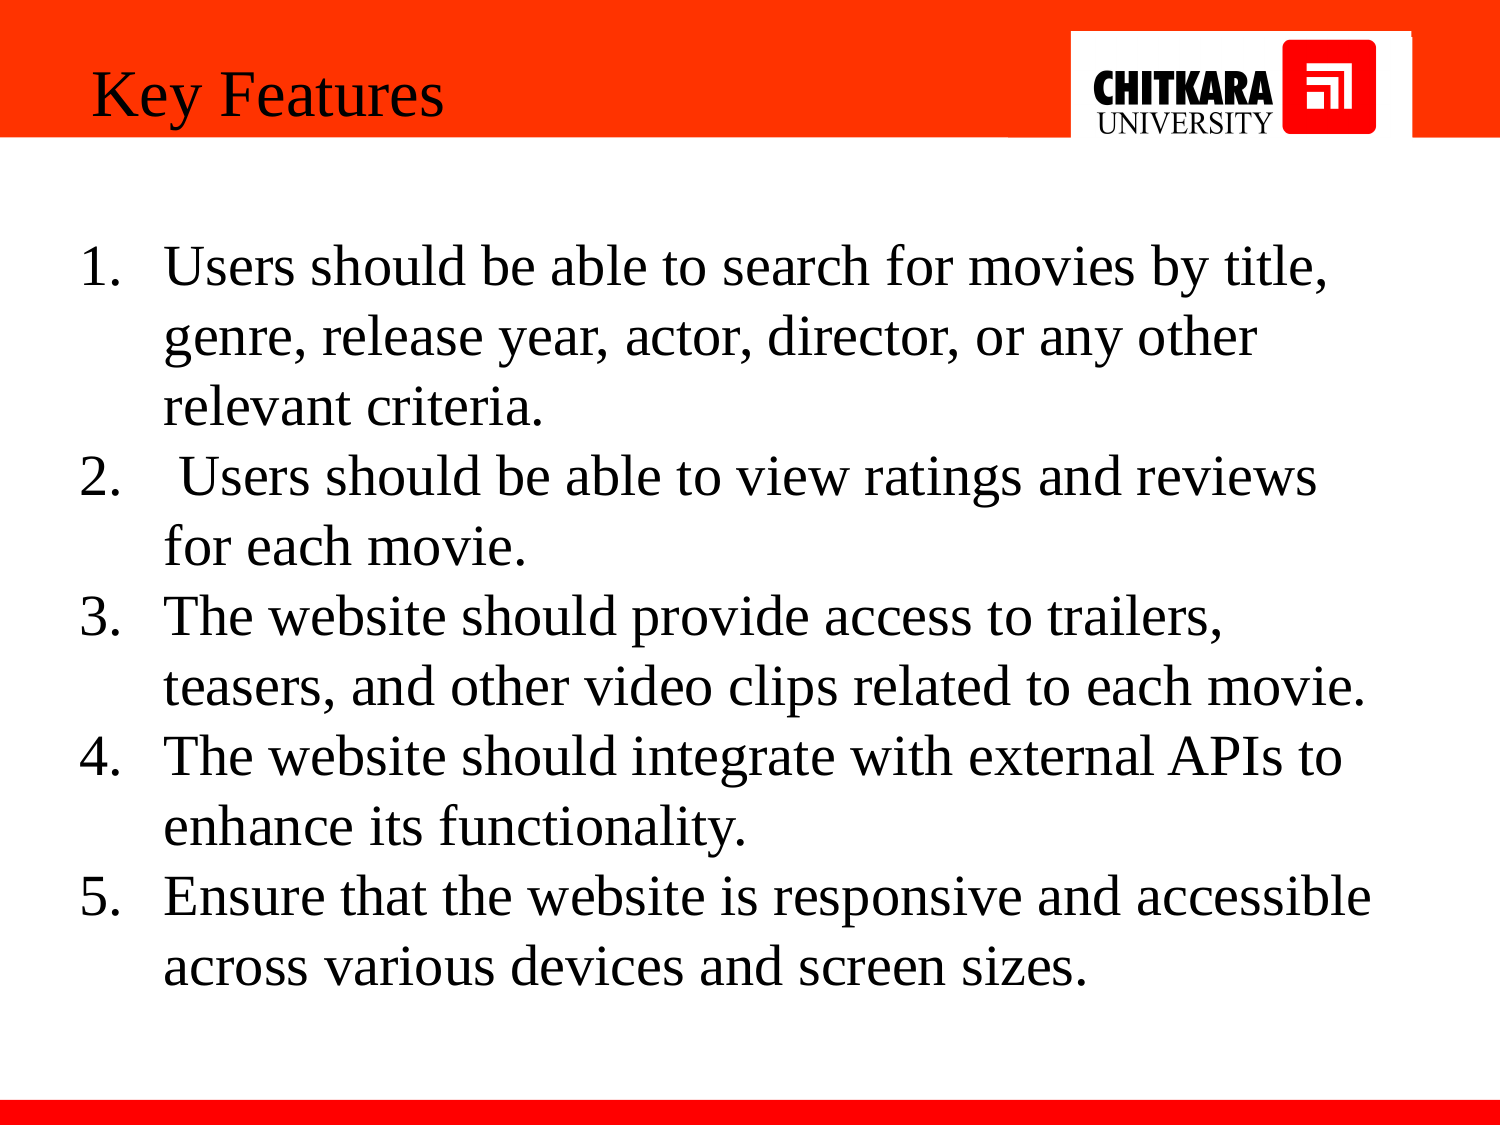

Key Features
Users should be able to search for movies by title, genre, release year, actor, director, or any other relevant criteria.
 Users should be able to view ratings and reviews for each movie.
The website should provide access to trailers, teasers, and other video clips related to each movie.
The website should integrate with external APIs to enhance its functionality.
Ensure that the website is responsive and accessible across various devices and screen sizes.